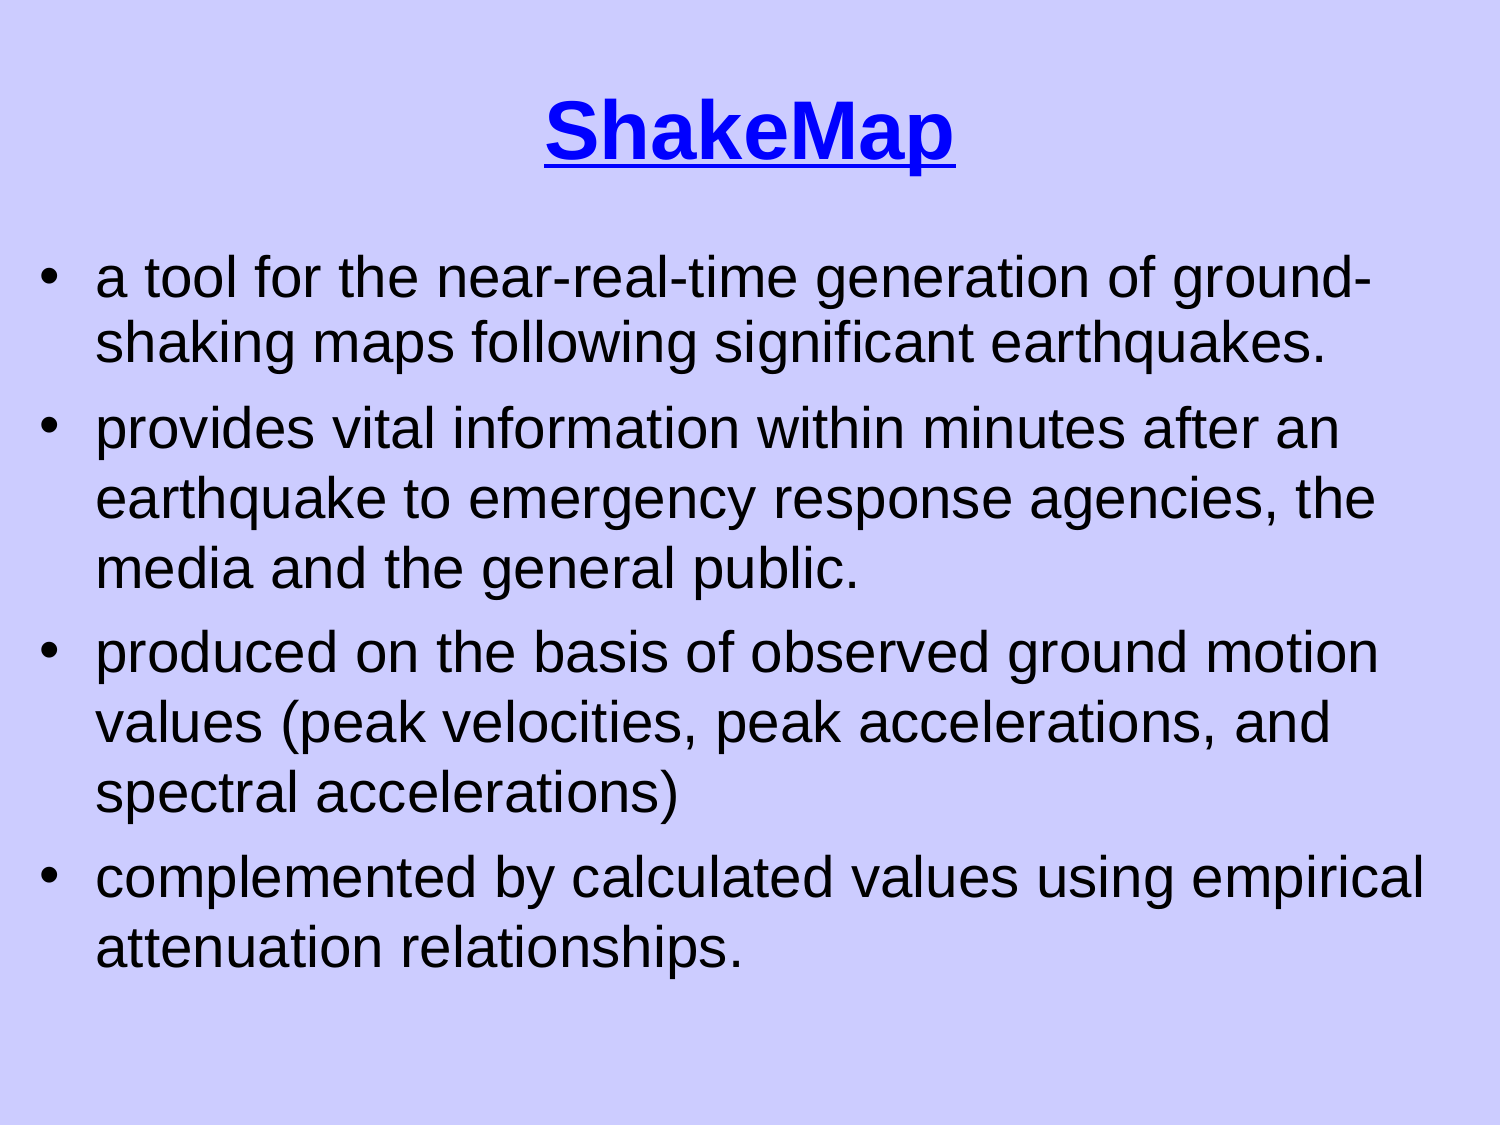

# ShakeMap
a tool for the near-real-time generation of ground-shaking maps following significant earthquakes.
provides vital information within minutes after an earthquake to emergency response agencies, the media and the general public.
produced on the basis of observed ground motion values (peak velocities, peak accelerations, and spectral accelerations)
complemented by calculated values using empirical attenuation relationships.